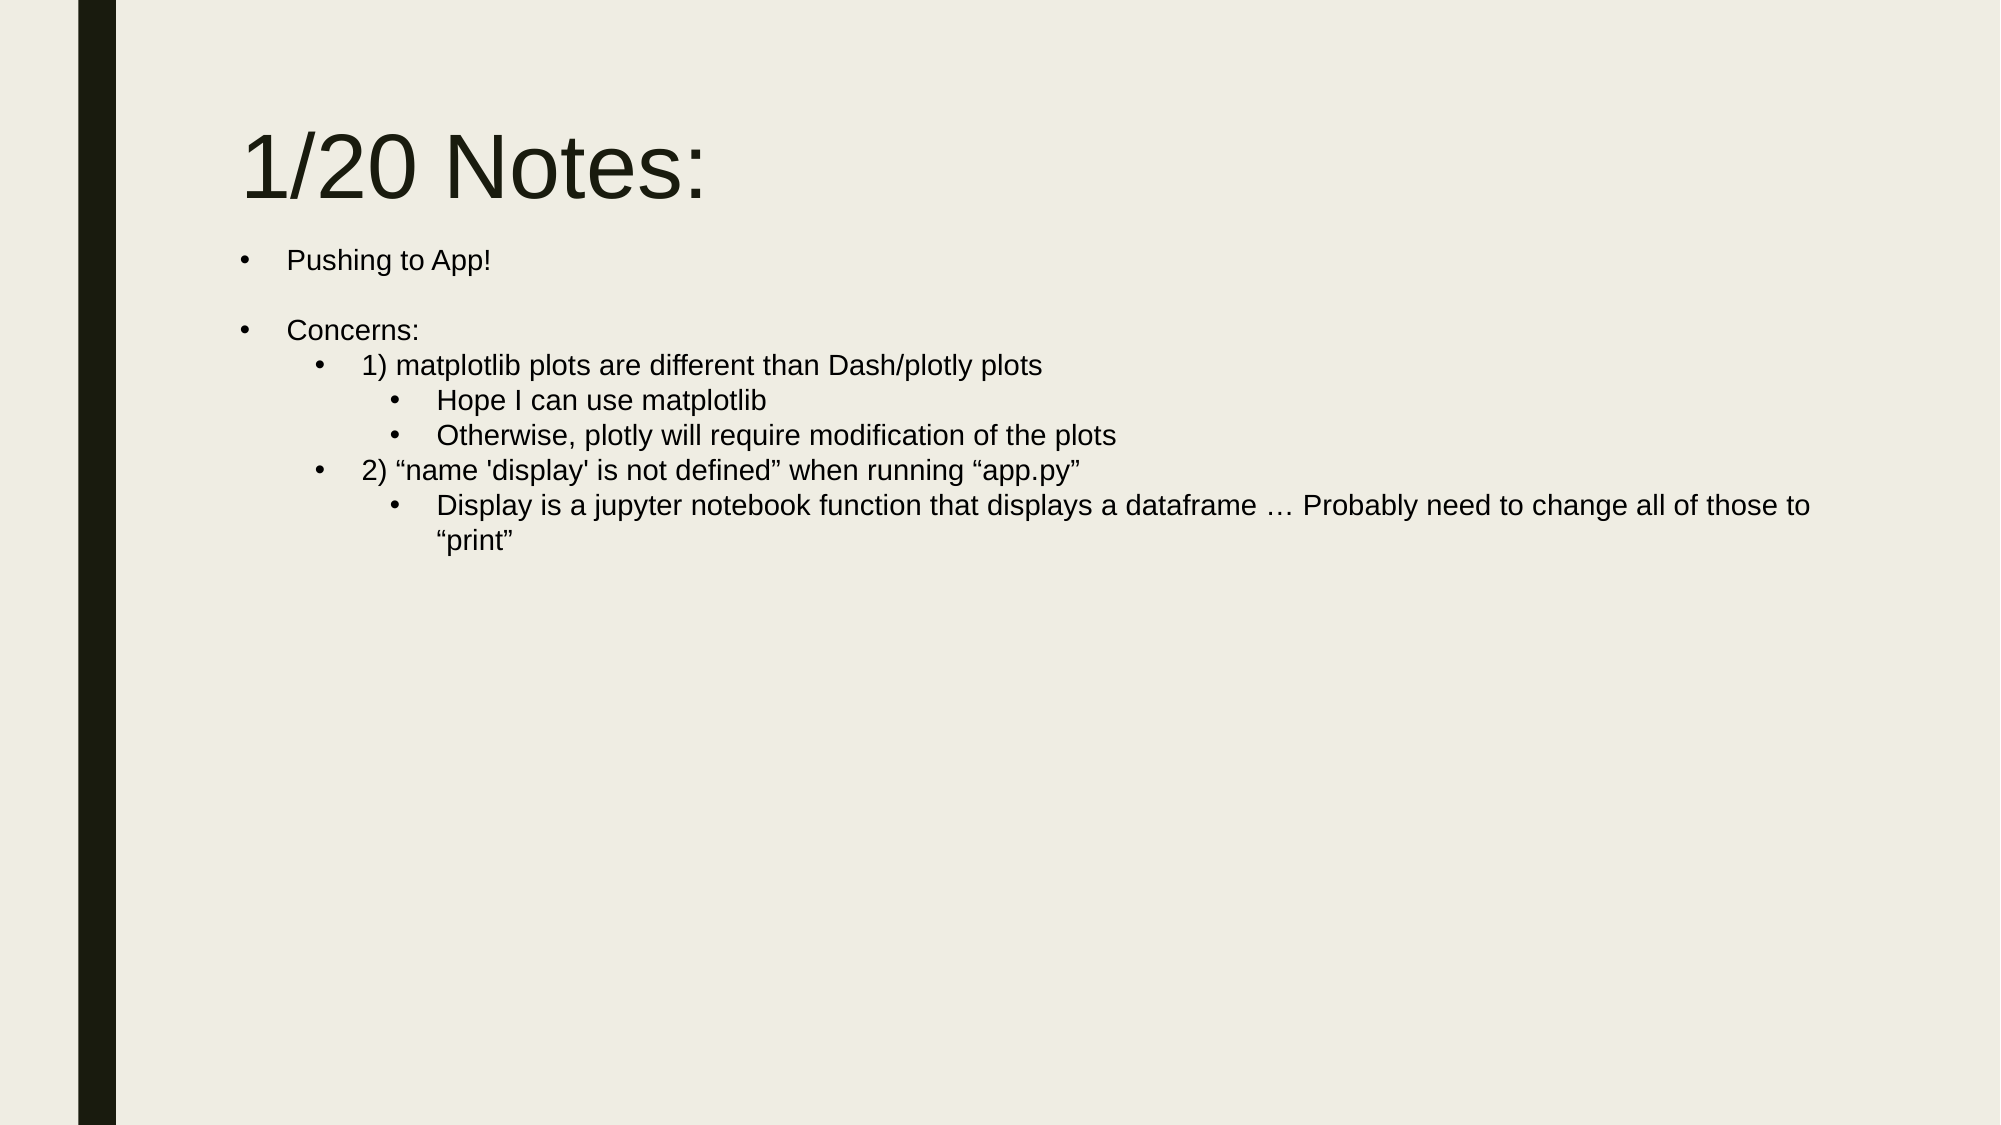

# 1/20 Notes:
Pushing to App!

Concerns:
1) matplotlib plots are different than Dash/plotly plots
Hope I can use matplotlib
Otherwise, plotly will require modification of the plots
2) “name 'display' is not defined” when running “app.py”
Display is a jupyter notebook function that displays a dataframe … Probably need to change all of those to “print”